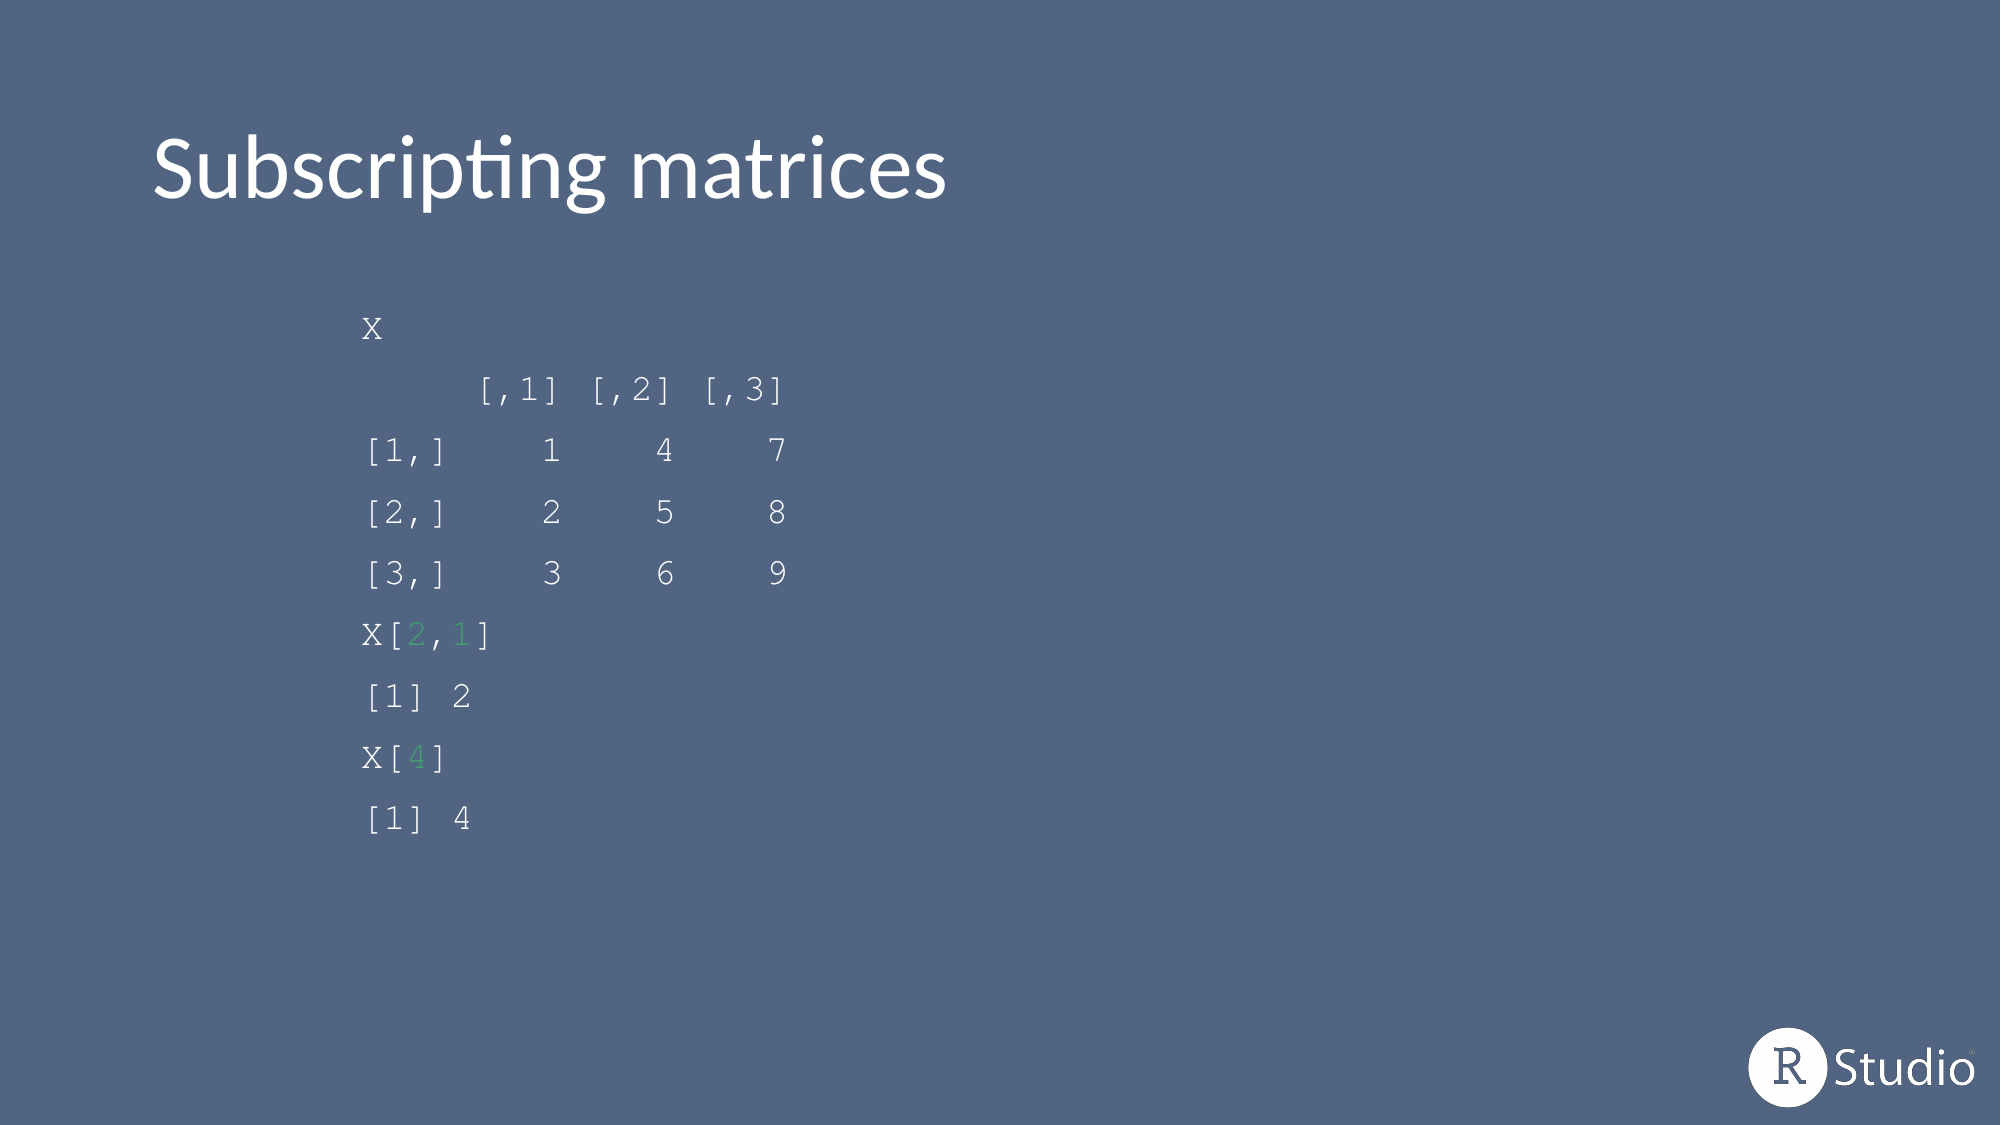

# Subscripting matrices
X
     [,1] [,2] [,3]
[1,]    1    4    7
[2,]    2    5    8
[3,]    3    6    9
X[2,1]
[1] 2
X[4]
[1] 4